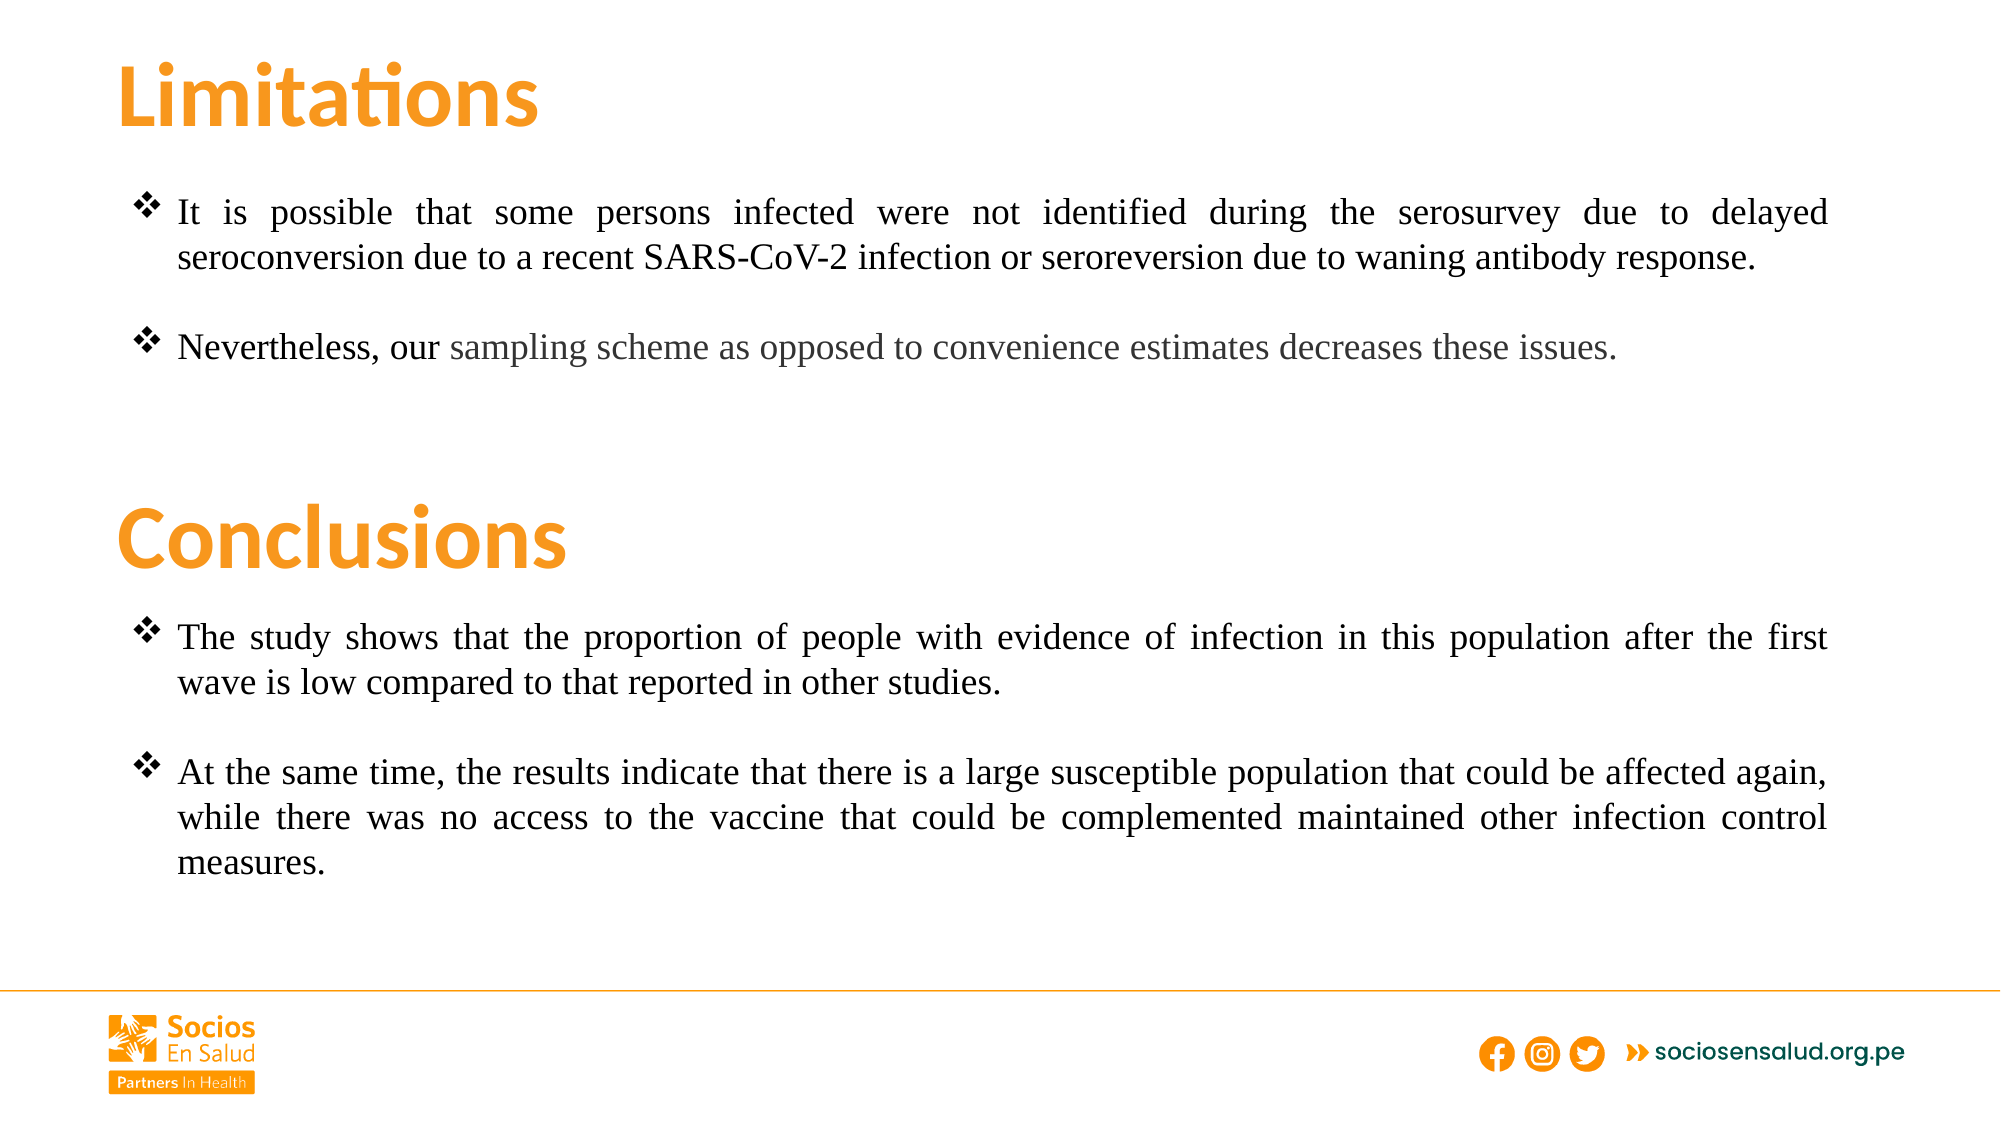

Limitations
It is possible that some persons infected were not identified during the serosurvey due to delayed seroconversion due to a recent SARS-CoV-2 infection or seroreversion due to waning antibody response.

Nevertheless, our sampling scheme as opposed to convenience estimates decreases these issues.
Conclusions
The study shows that the proportion of people with evidence of infection in this population after the first wave is low compared to that reported in other studies.

At the same time, the results indicate that there is a large susceptible population that could be affected again, while there was no access to the vaccine that could be complemented maintained other infection control measures.